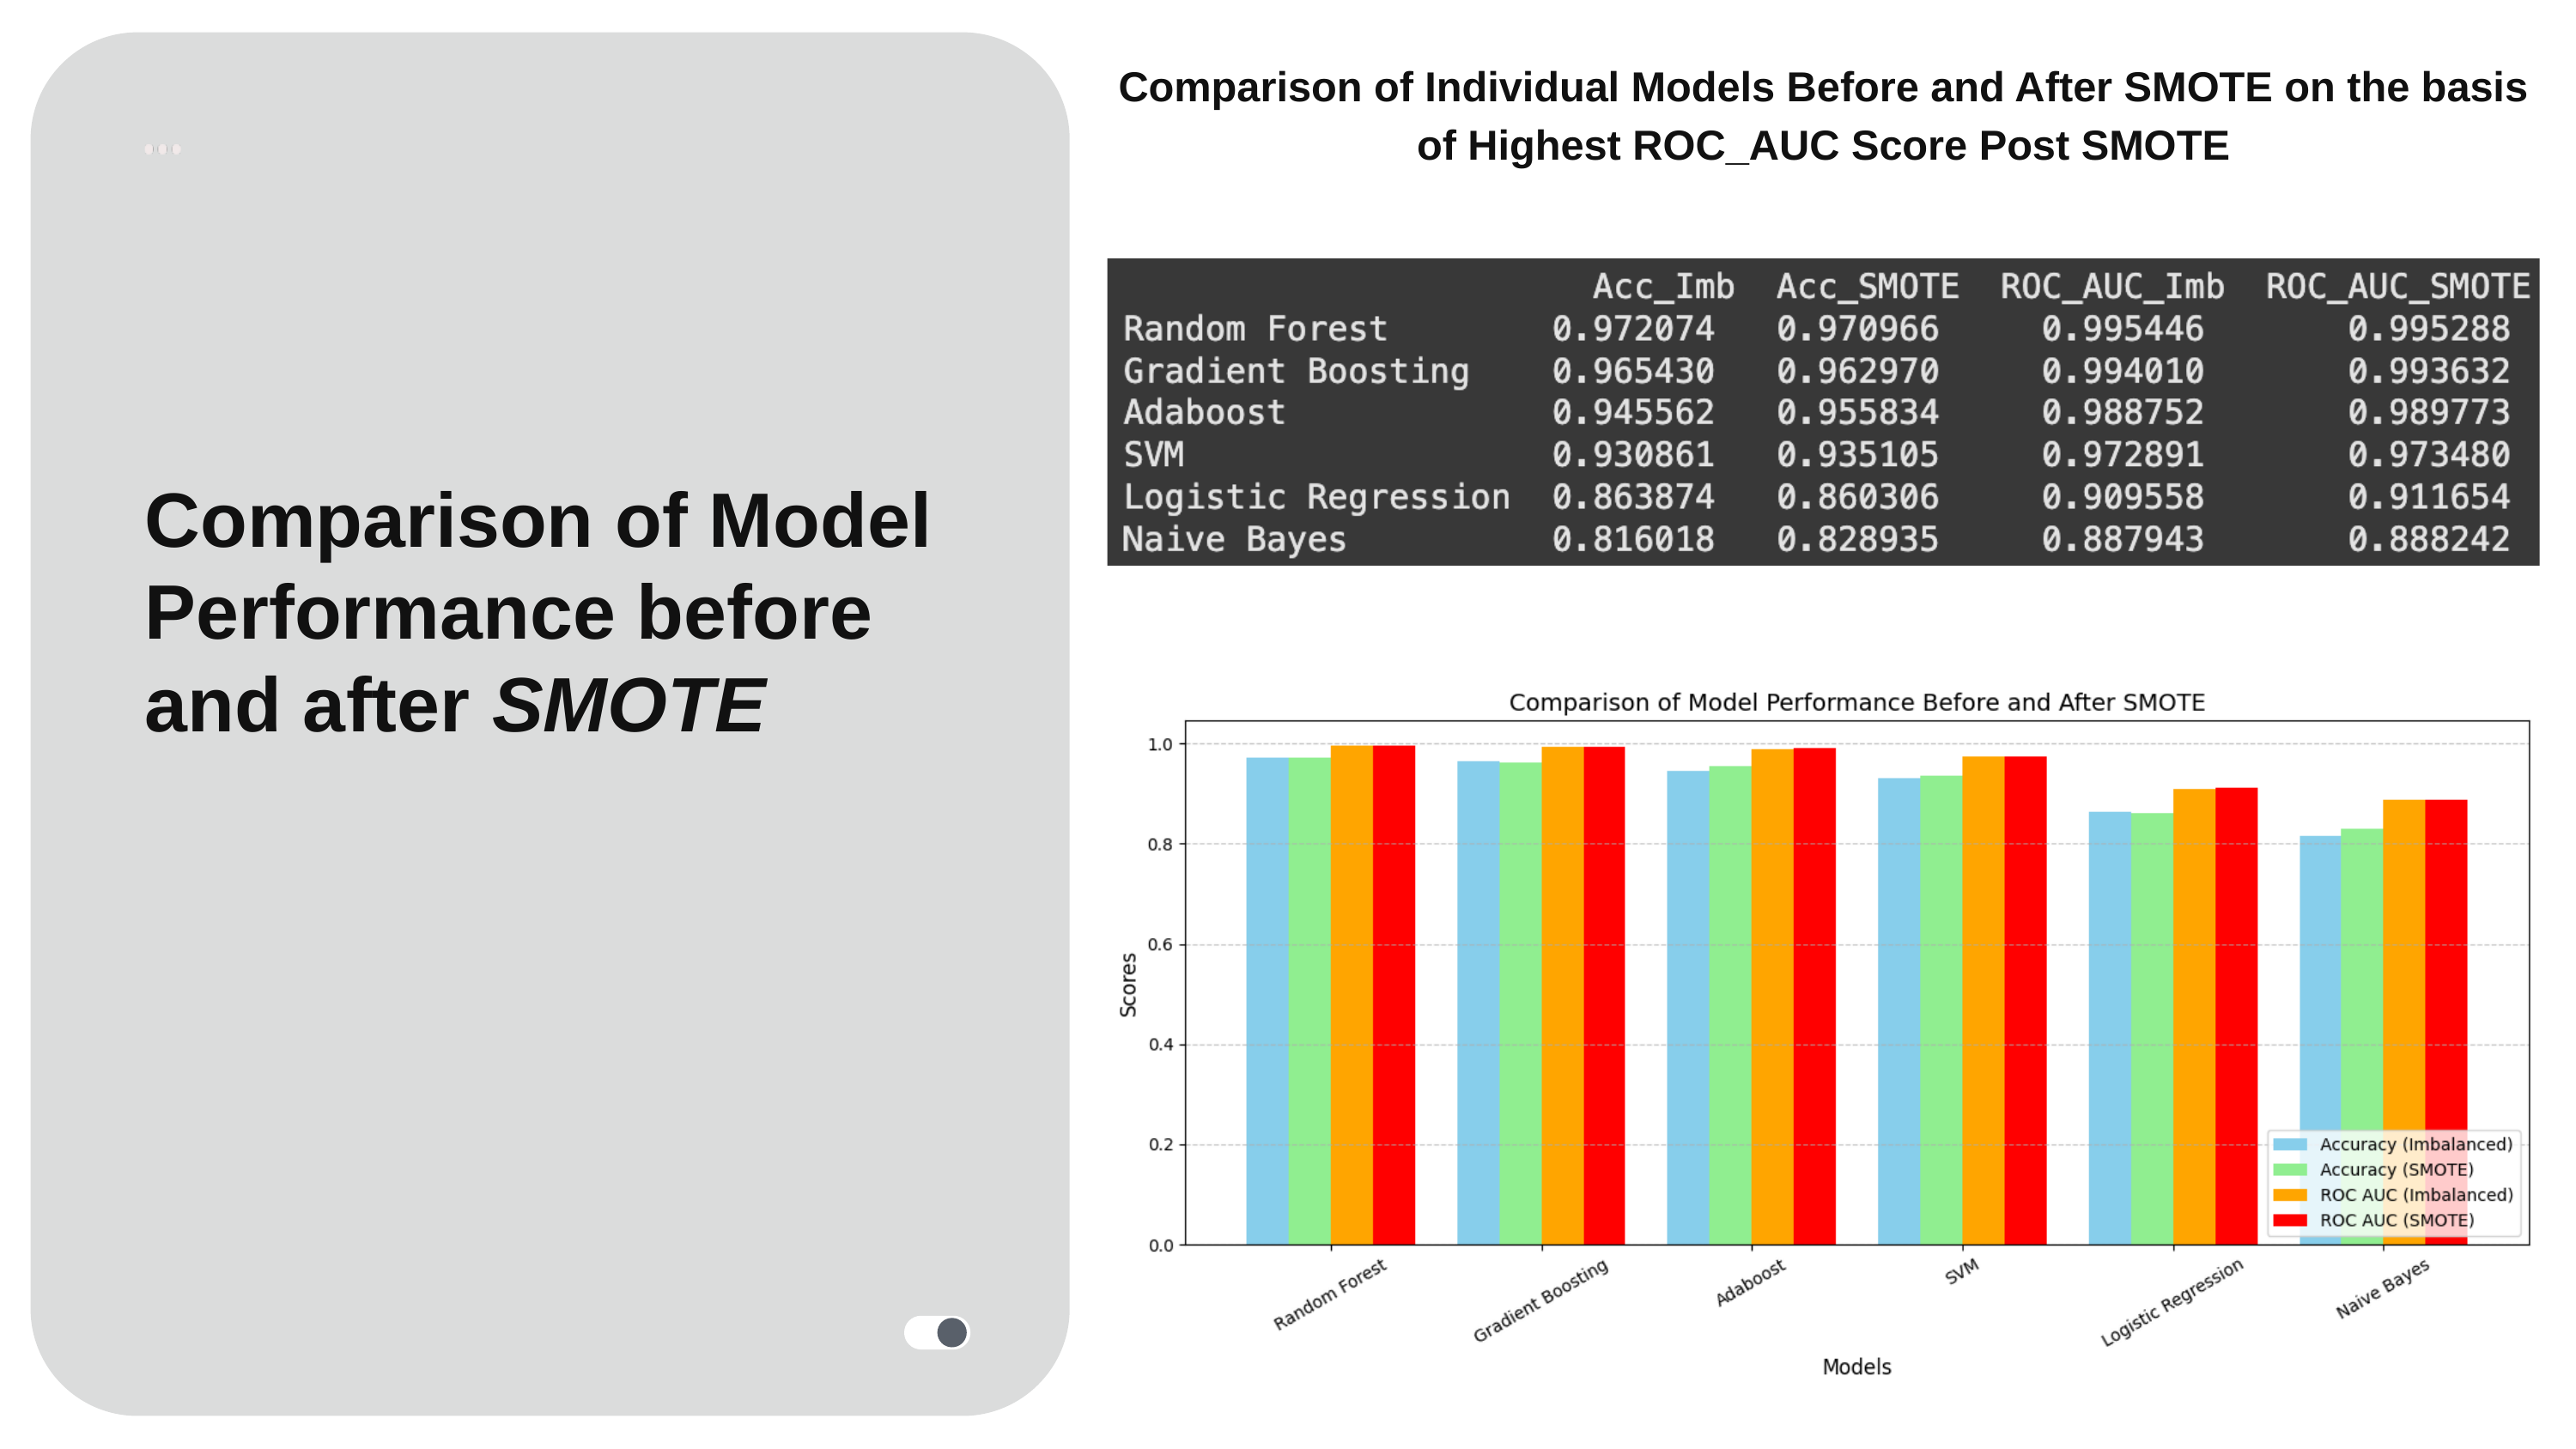

Comparison of Individual Models Before and After SMOTE on the basis of Highest ROC_AUC Score Post SMOTE

Comparison of Model Performance before and after SMOTE